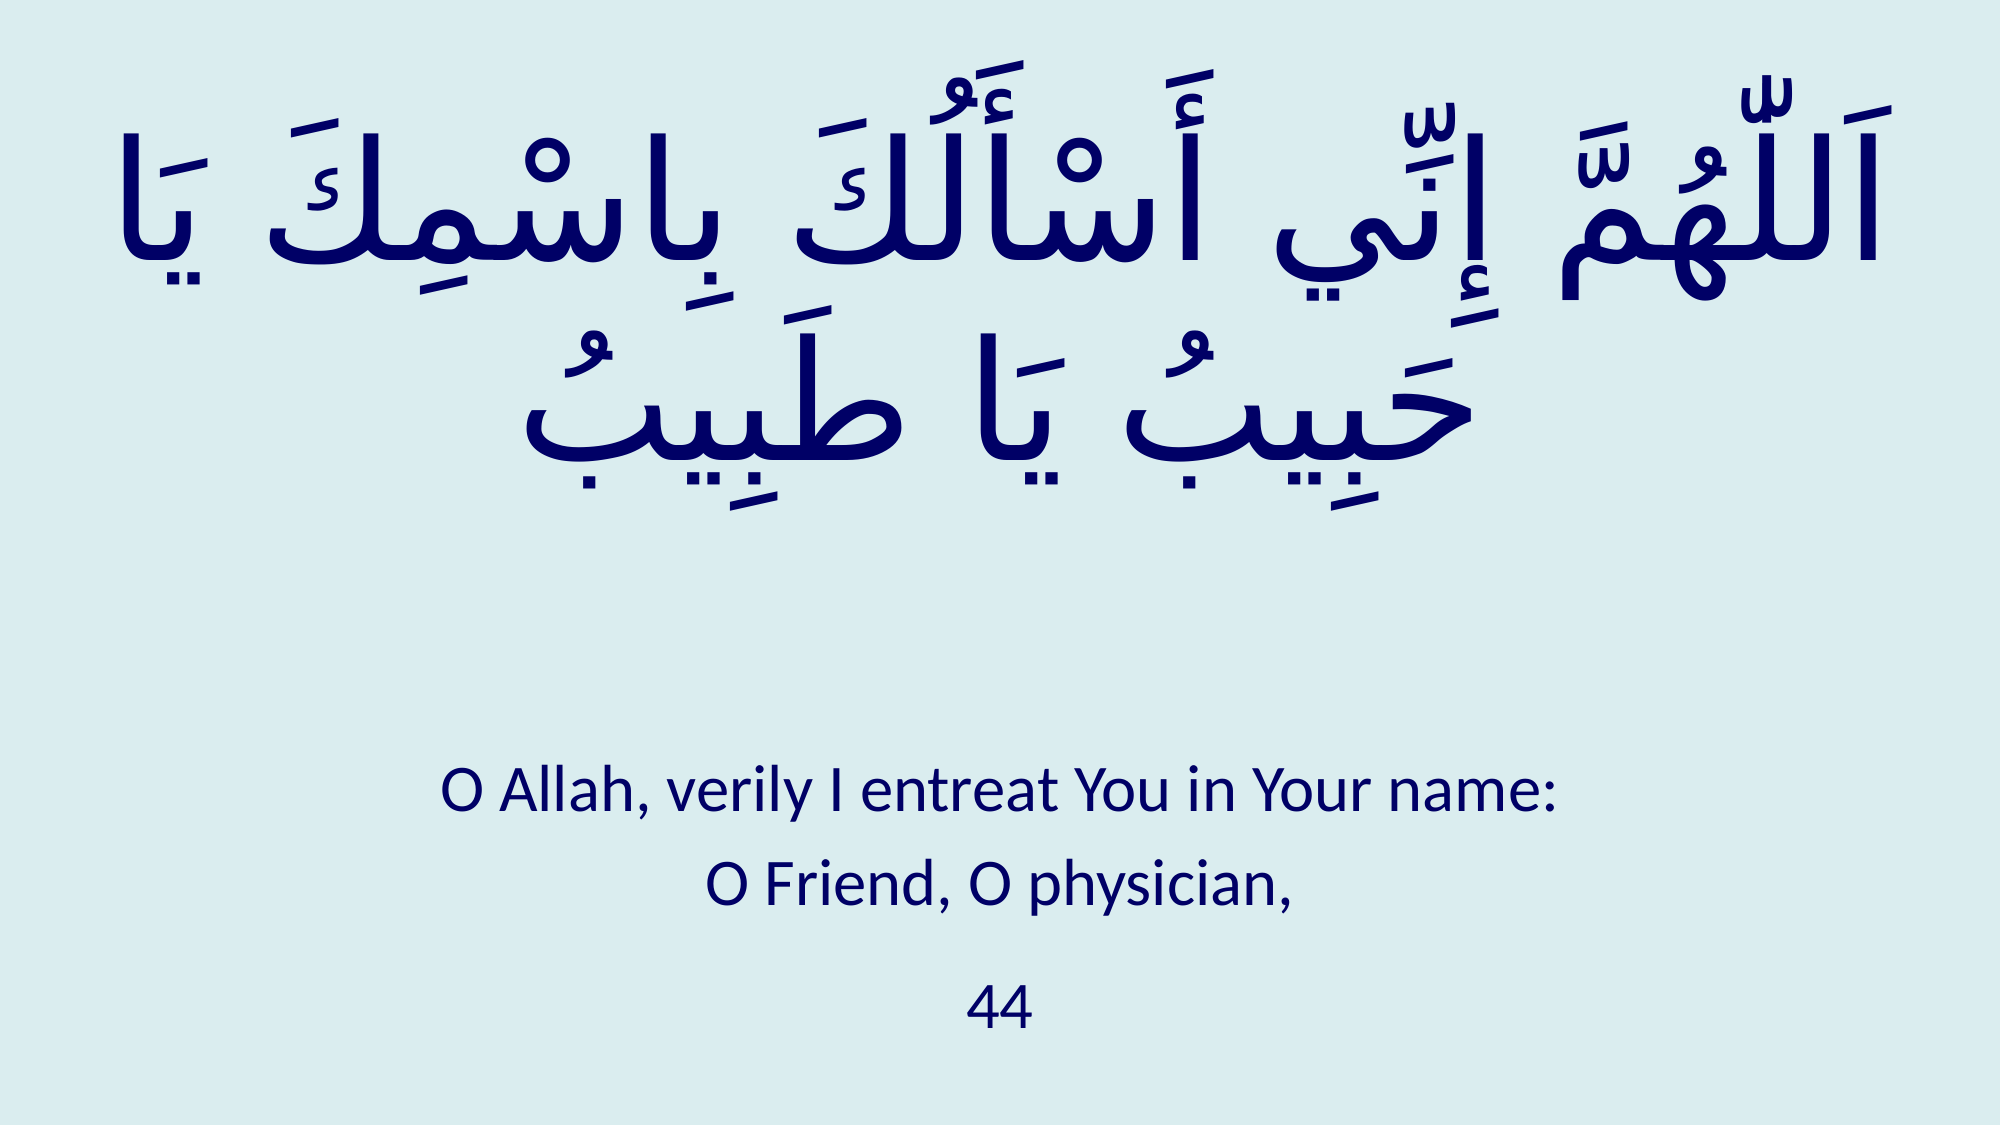

# اَللّٰهُمَّ إِنِّي أَسْأَلُكَ بِاسْمِكَ يَا حَبِيبُ يَا طَبِيبُ
O Allah, verily I entreat You in Your name:
O Friend, O physician,
44